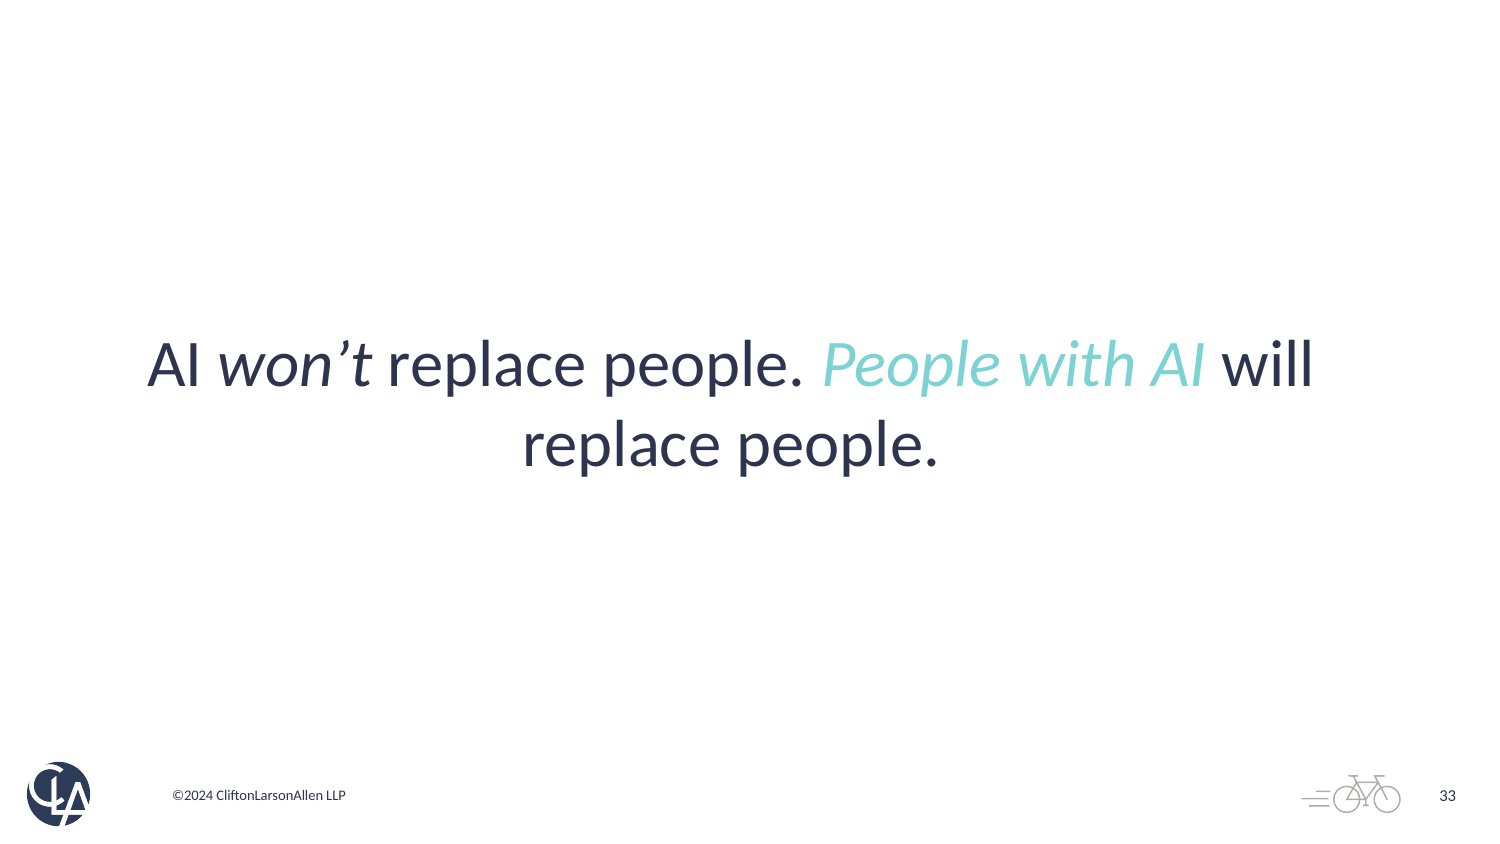

# AI won’t replace people. People with AI will replace people.
33